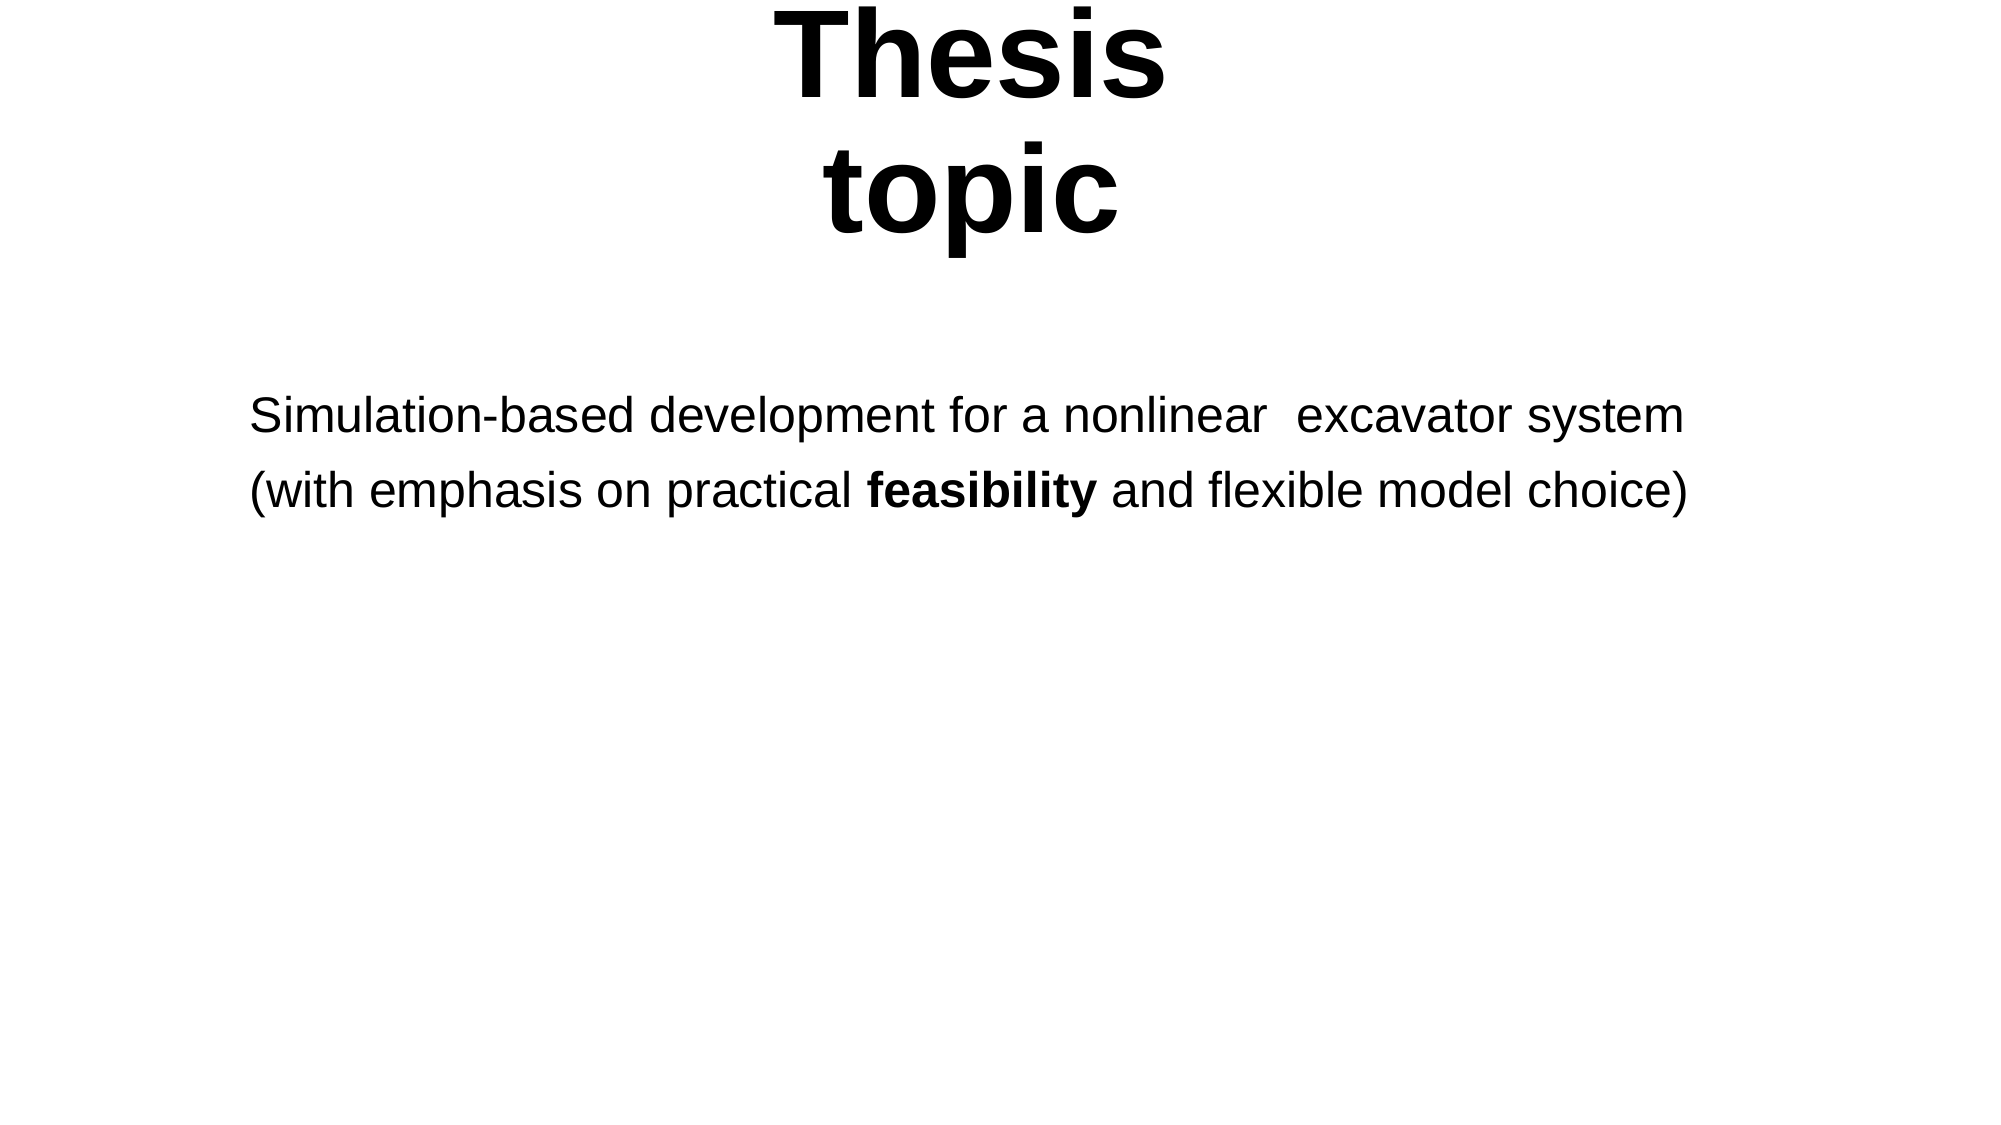

# Thesis  topic
Simulation-based development for a nonlinear  excavator system
(with emphasis on practical feasibility and flexible model choice)